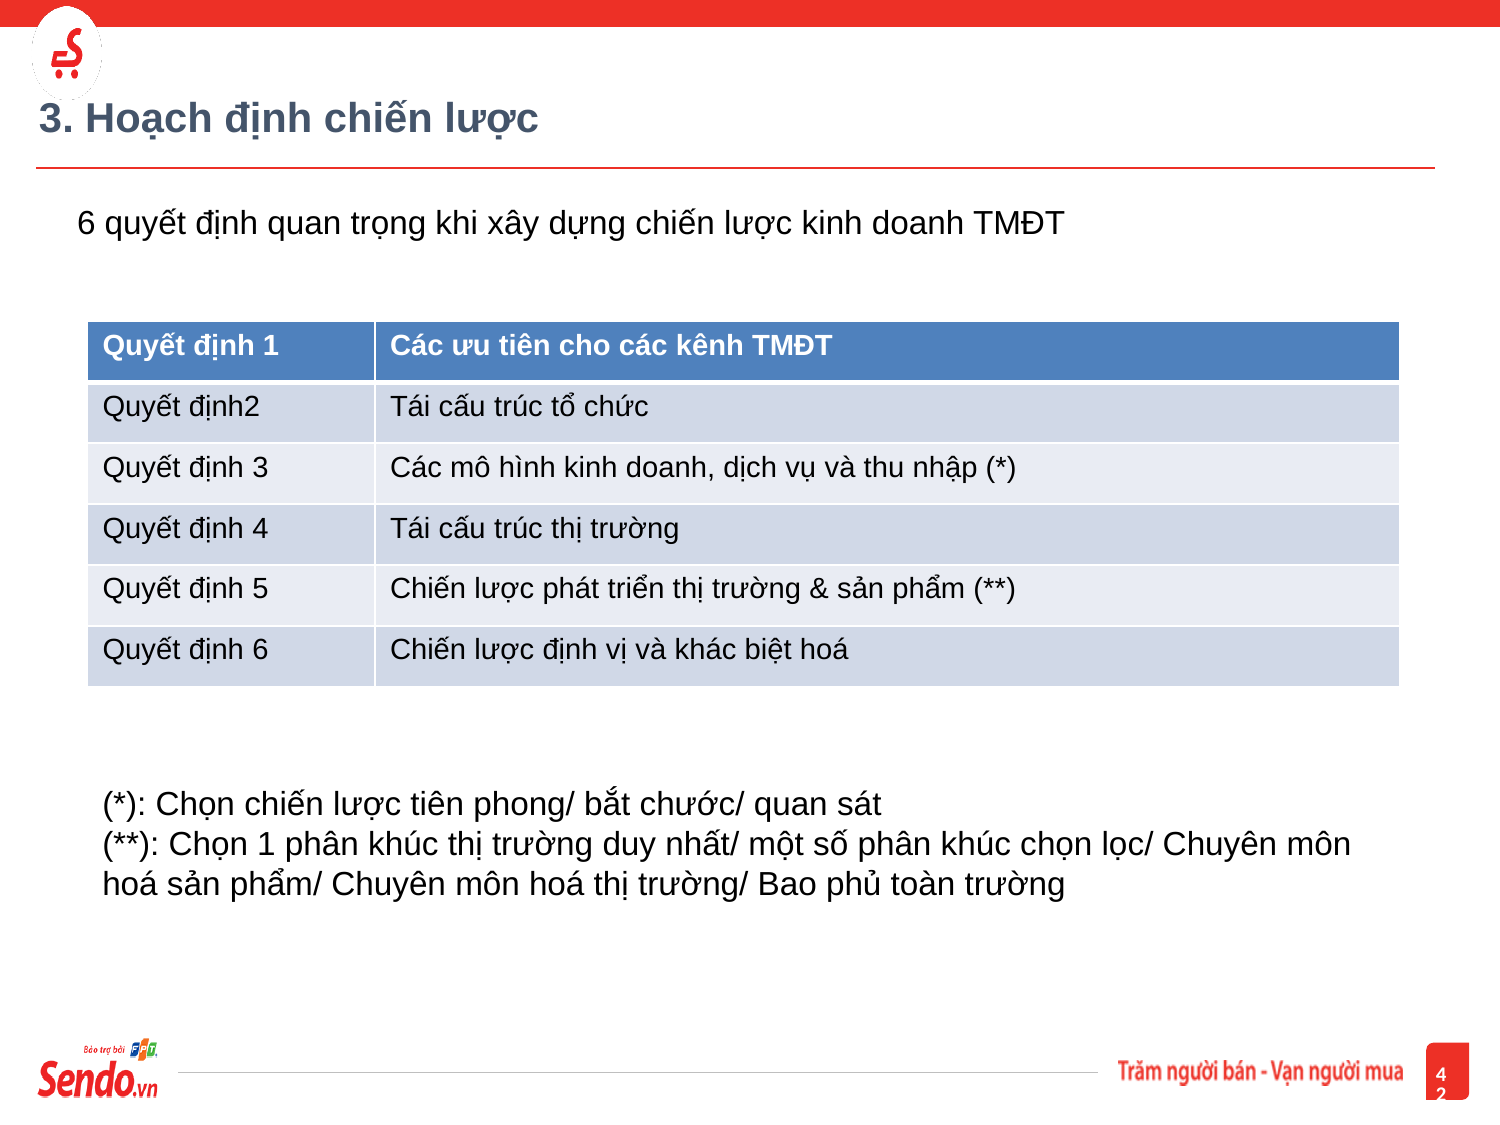

# 3. Hoạch định chiến lược
6 quyết định quan trọng khi xây dựng chiến lược kinh doanh TMĐT

| Quyết định 1 | Các ưu tiên cho các kênh TMĐT |
| --- | --- |
| Quyết định2 | Tái cấu trúc tổ chức |
| Quyết định 3 | Các mô hình kinh doanh, dịch vụ và thu nhập (\*) |
| Quyết định 4 | Tái cấu trúc thị trường |
| Quyết định 5 | Chiến lược phát triển thị trường & sản phẩm (\*\*) |
| Quyết định 6 | Chiến lược định vị và khác biệt hoá |
(*): Chọn chiến lược tiên phong/ bắt chước/ quan sát
(**): Chọn 1 phân khúc thị trường duy nhất/ một số phân khúc chọn lọc/ Chuyên môn hoá sản phẩm/ Chuyên môn hoá thị trường/ Bao phủ toàn trường